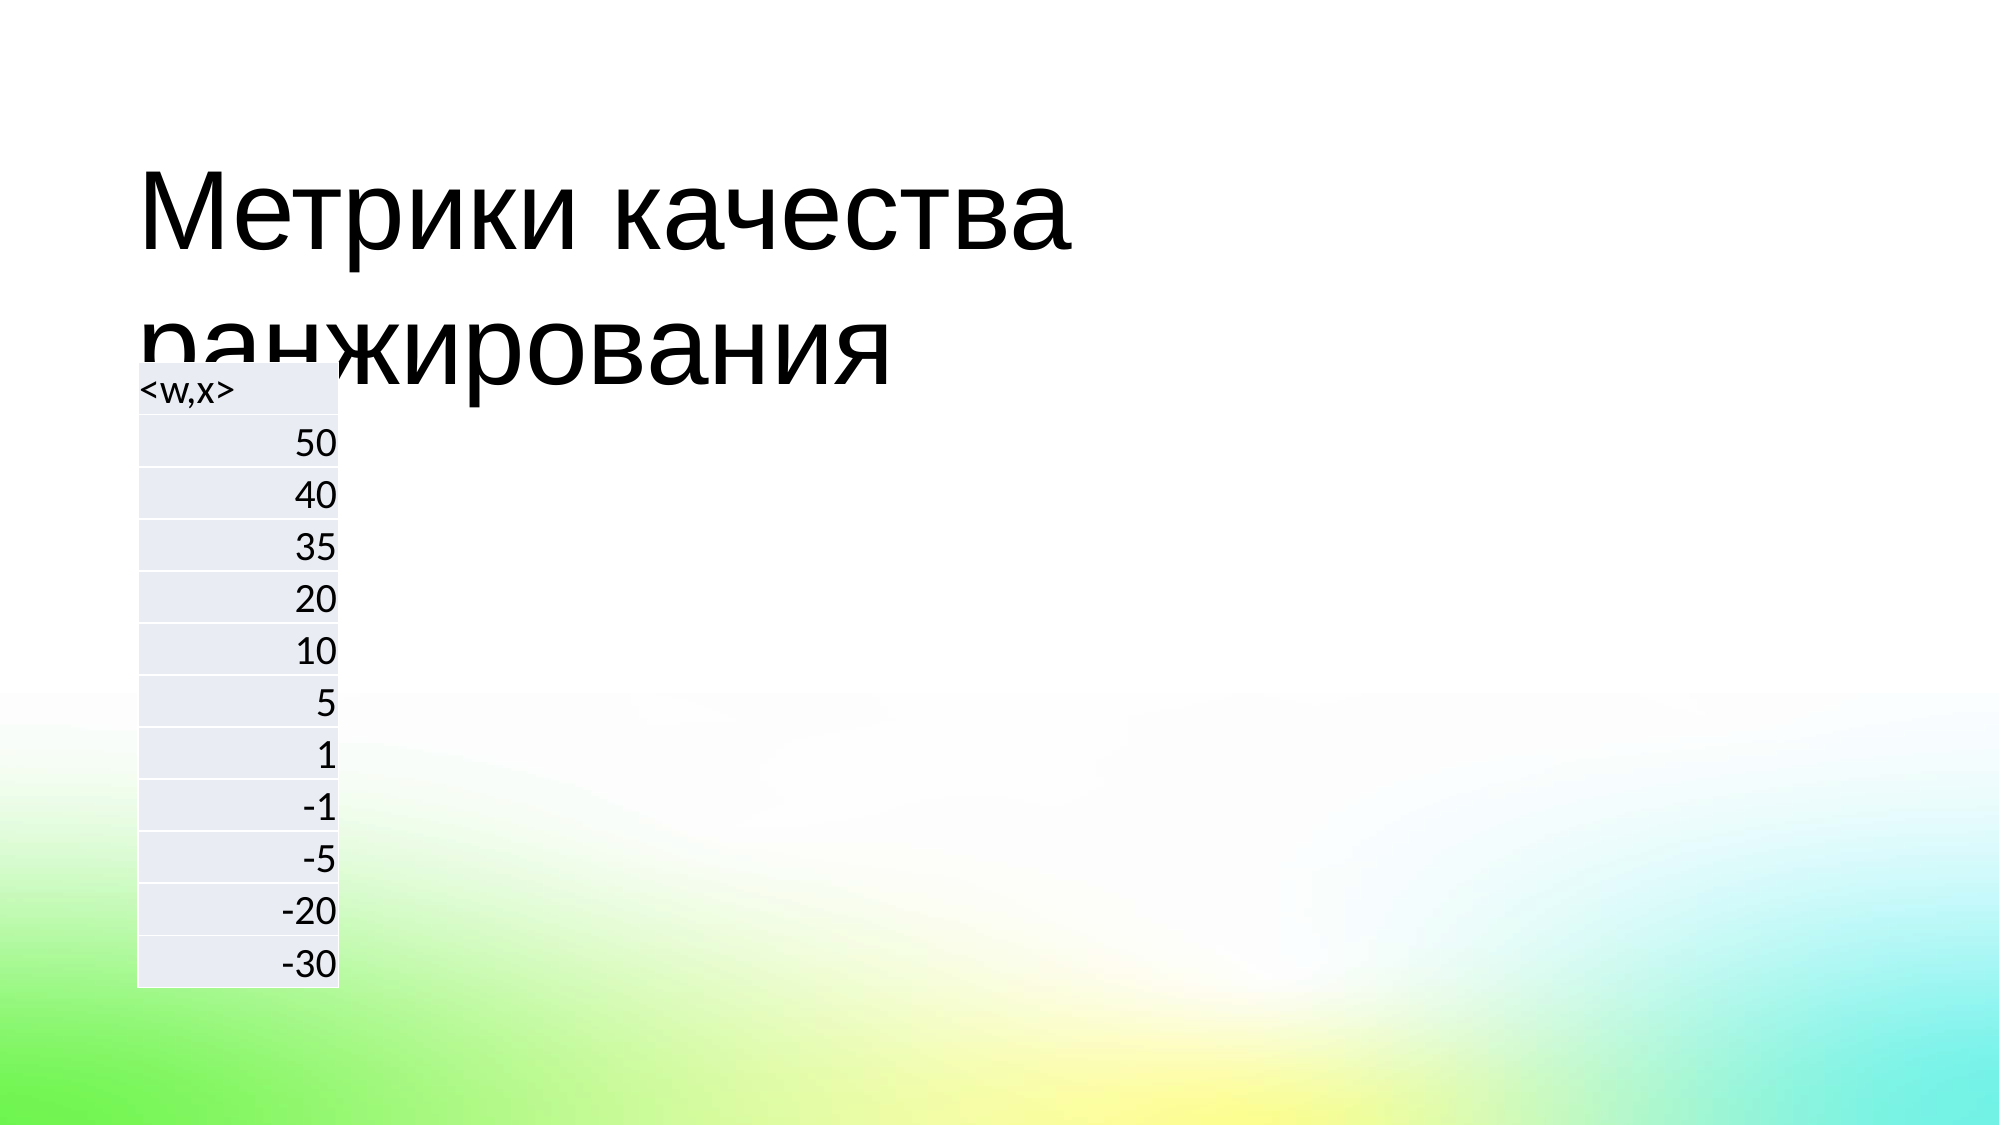

Метрики качества ранжирования

| <w,x> |
| --- |
| 50 |
| 40 |
| 35 |
| 20 |
| 10 |
| 5 |
| 1 |
| -1 |
| -5 |
| -20 |
| -30 |